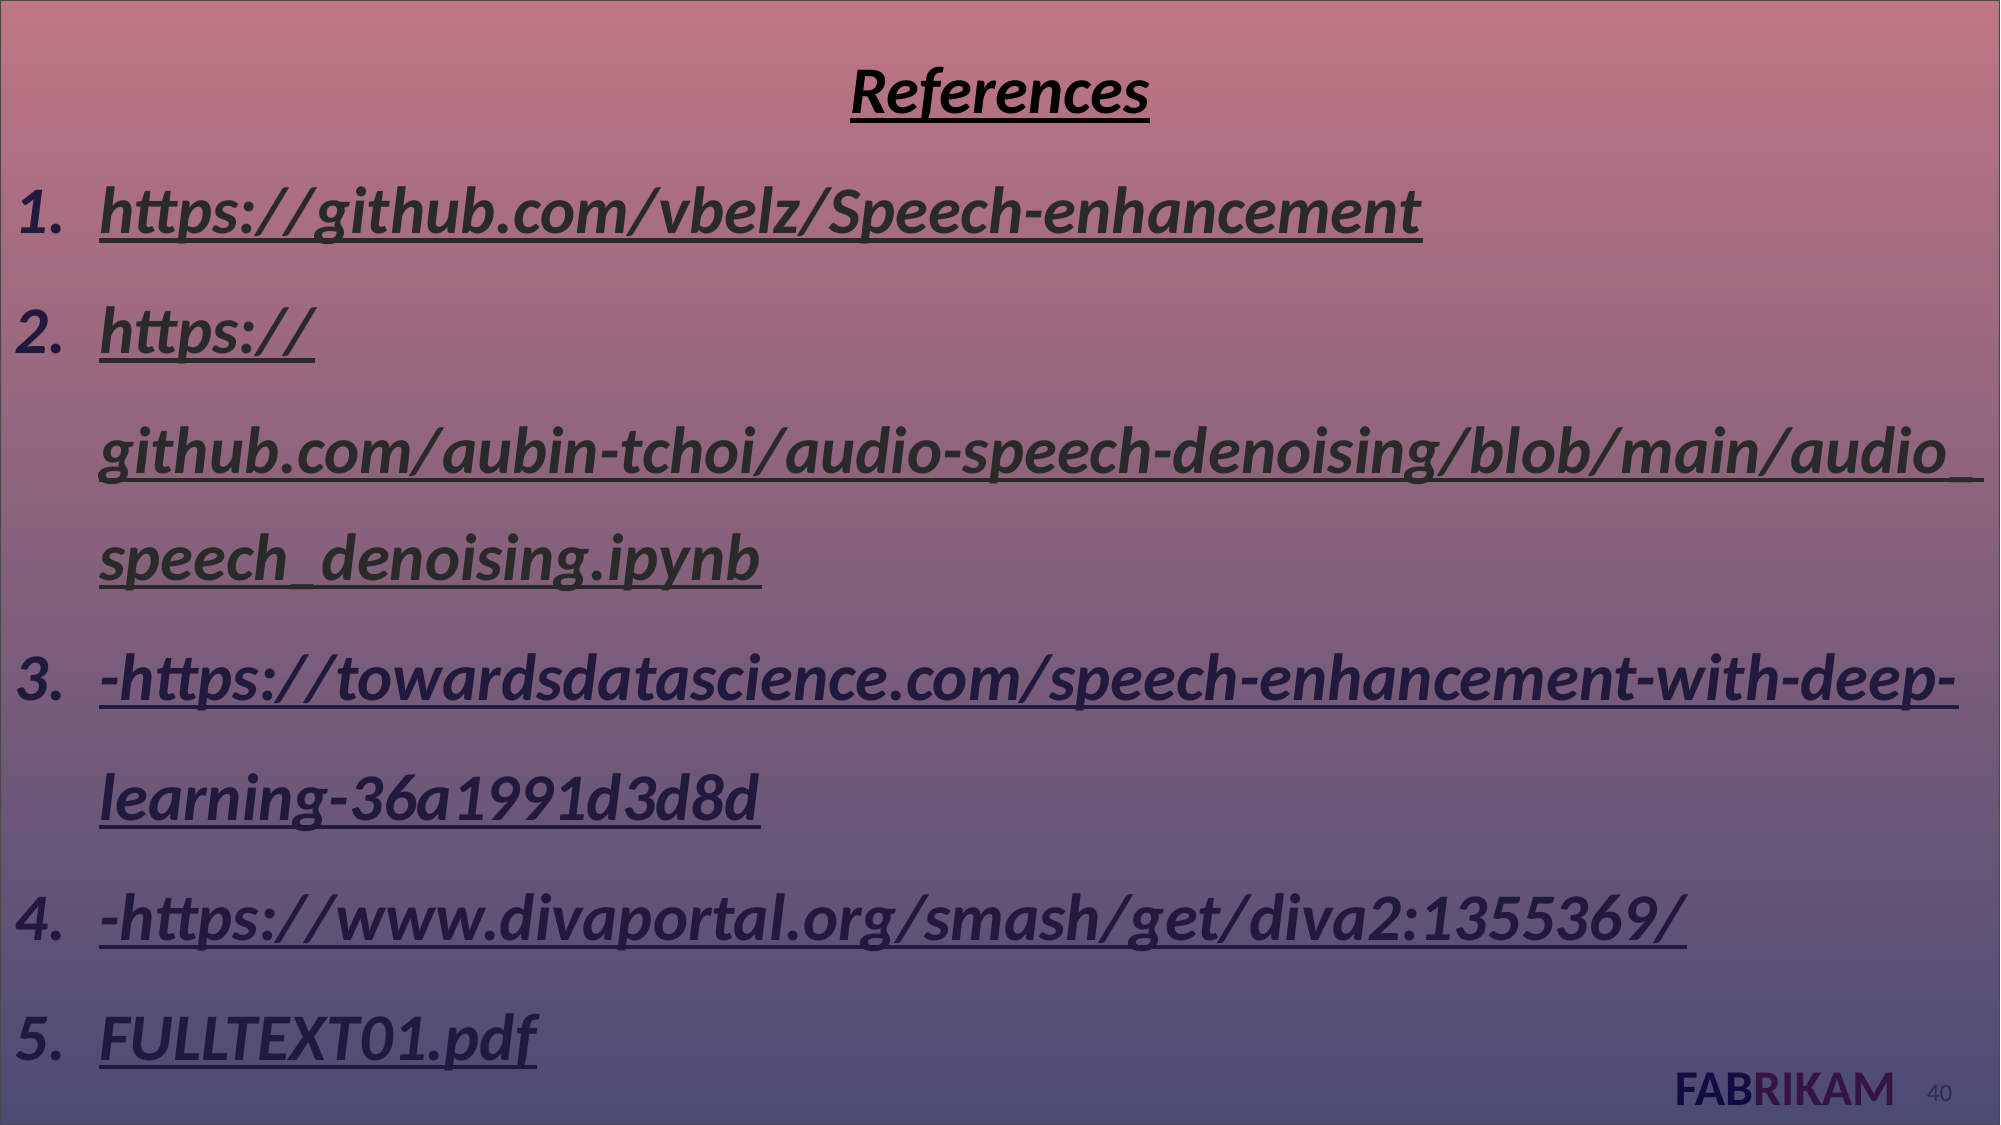

References
https://github.com/vbelz/Speech-enhancement
https://github.com/aubin-tchoi/audio-speech-denoising/blob/main/audio_speech_denoising.ipynb
-https://towardsdatascience.com/speech-enhancement-with-deep-learning-36a1991d3d8d
-https://www.divaportal.org/smash/get/diva2:1355369/
FULLTEXT01.pdf
-https://www.jurnalet.com/jet/article/view/392

40